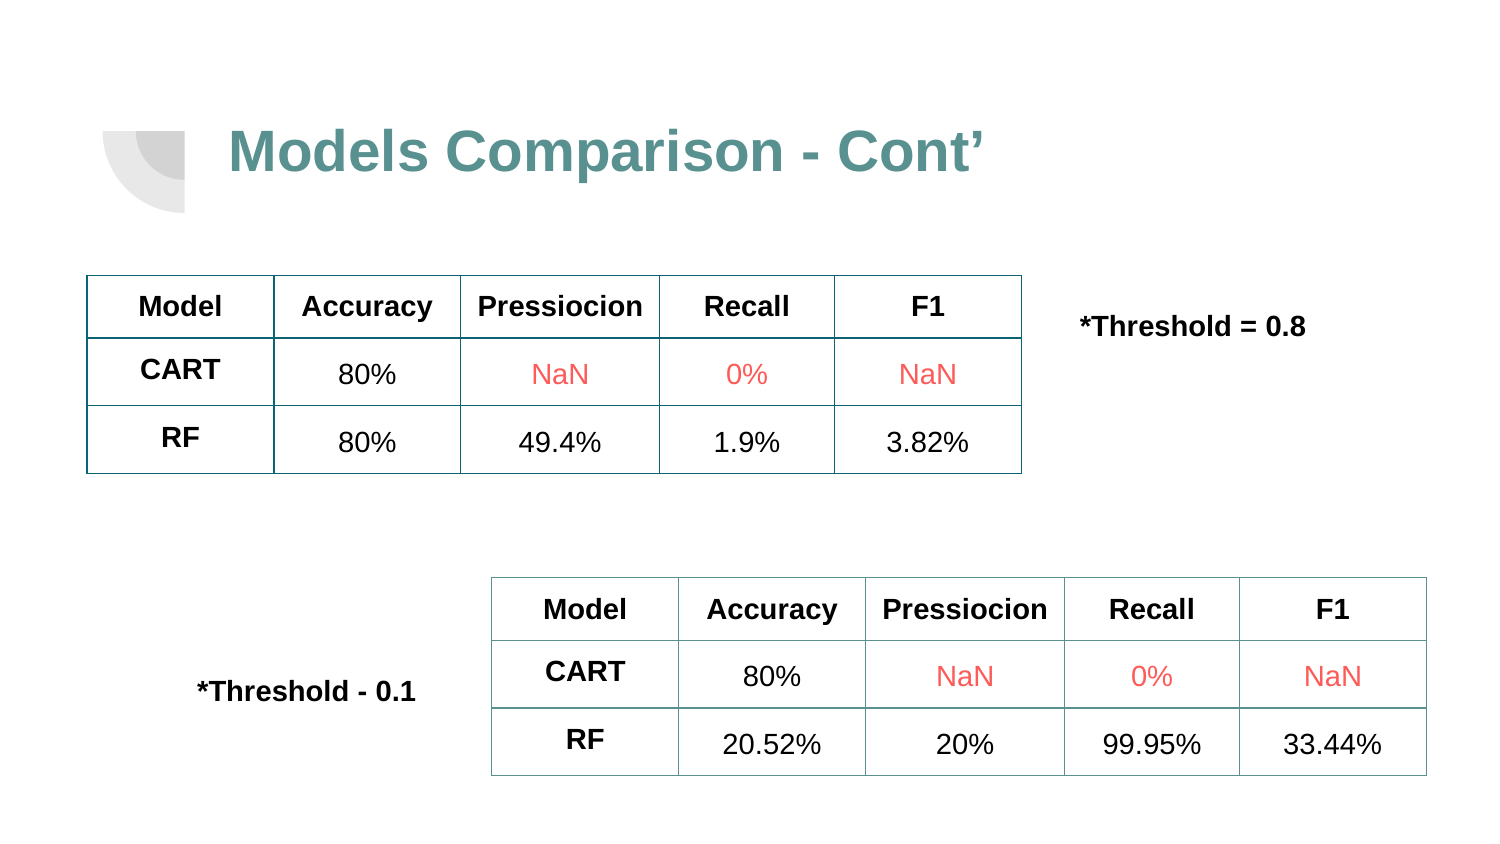

# Models Comparison - Cont’

| Model | Accuracy | Pressiocion | Recall | F1 |
| --- | --- | --- | --- | --- |
| CART | 80% | NaN | 0% | NaN |
| RF | 80% | 49.4% | 1.9% | 3.82% |
*Threshold = 0.8
| Model | Accuracy | Pressiocion | Recall | F1 |
| --- | --- | --- | --- | --- |
| CART | 80% | NaN | 0% | NaN |
| RF | 20.52% | 20% | 99.95% | 33.44% |
*Threshold - 0.1